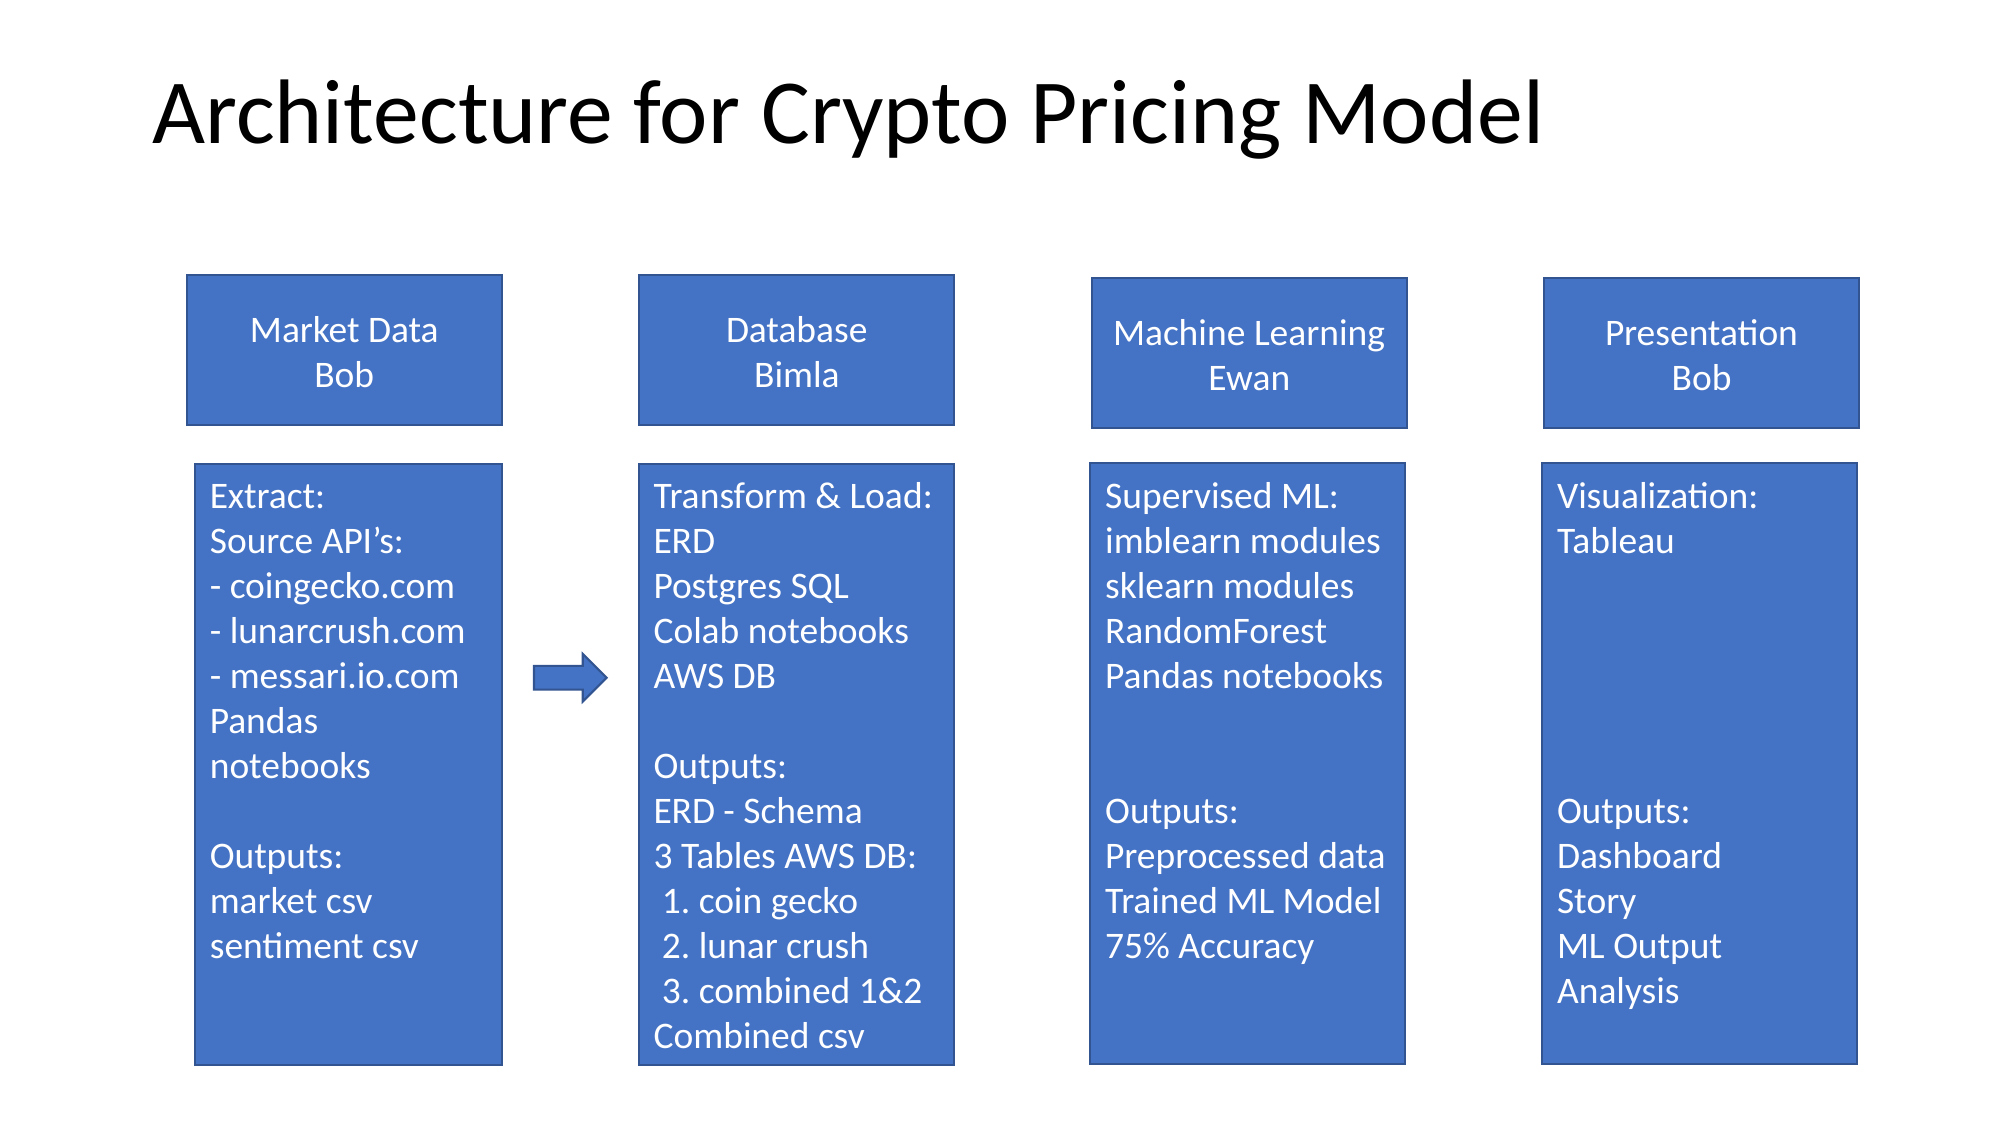

# Architecture for Crypto Pricing Model
Market Data
Bob
Database
Bimla
Machine Learning
Ewan
Presentation
Bob
Supervised ML:
imblearn modules
sklearn modules
RandomForest
Pandas notebooks

Outputs:
Preprocessed data
Trained ML Model
75% Accuracy

Visualization:
Tableau

Outputs:
Dashboard
Story
ML Output
Analysis
Extract:
Source API’s:
- coingecko.com
- lunarcrush.com
- messari.io.com
Pandas notebooks

Outputs:
market csv
sentiment csv
Transform & Load: ERD
Postgres SQL
Colab notebooks
AWS DB

Outputs:
ERD - Schema
3 Tables AWS DB:
 1. coin gecko
 2. lunar crush
 3. combined 1&2
Combined csv